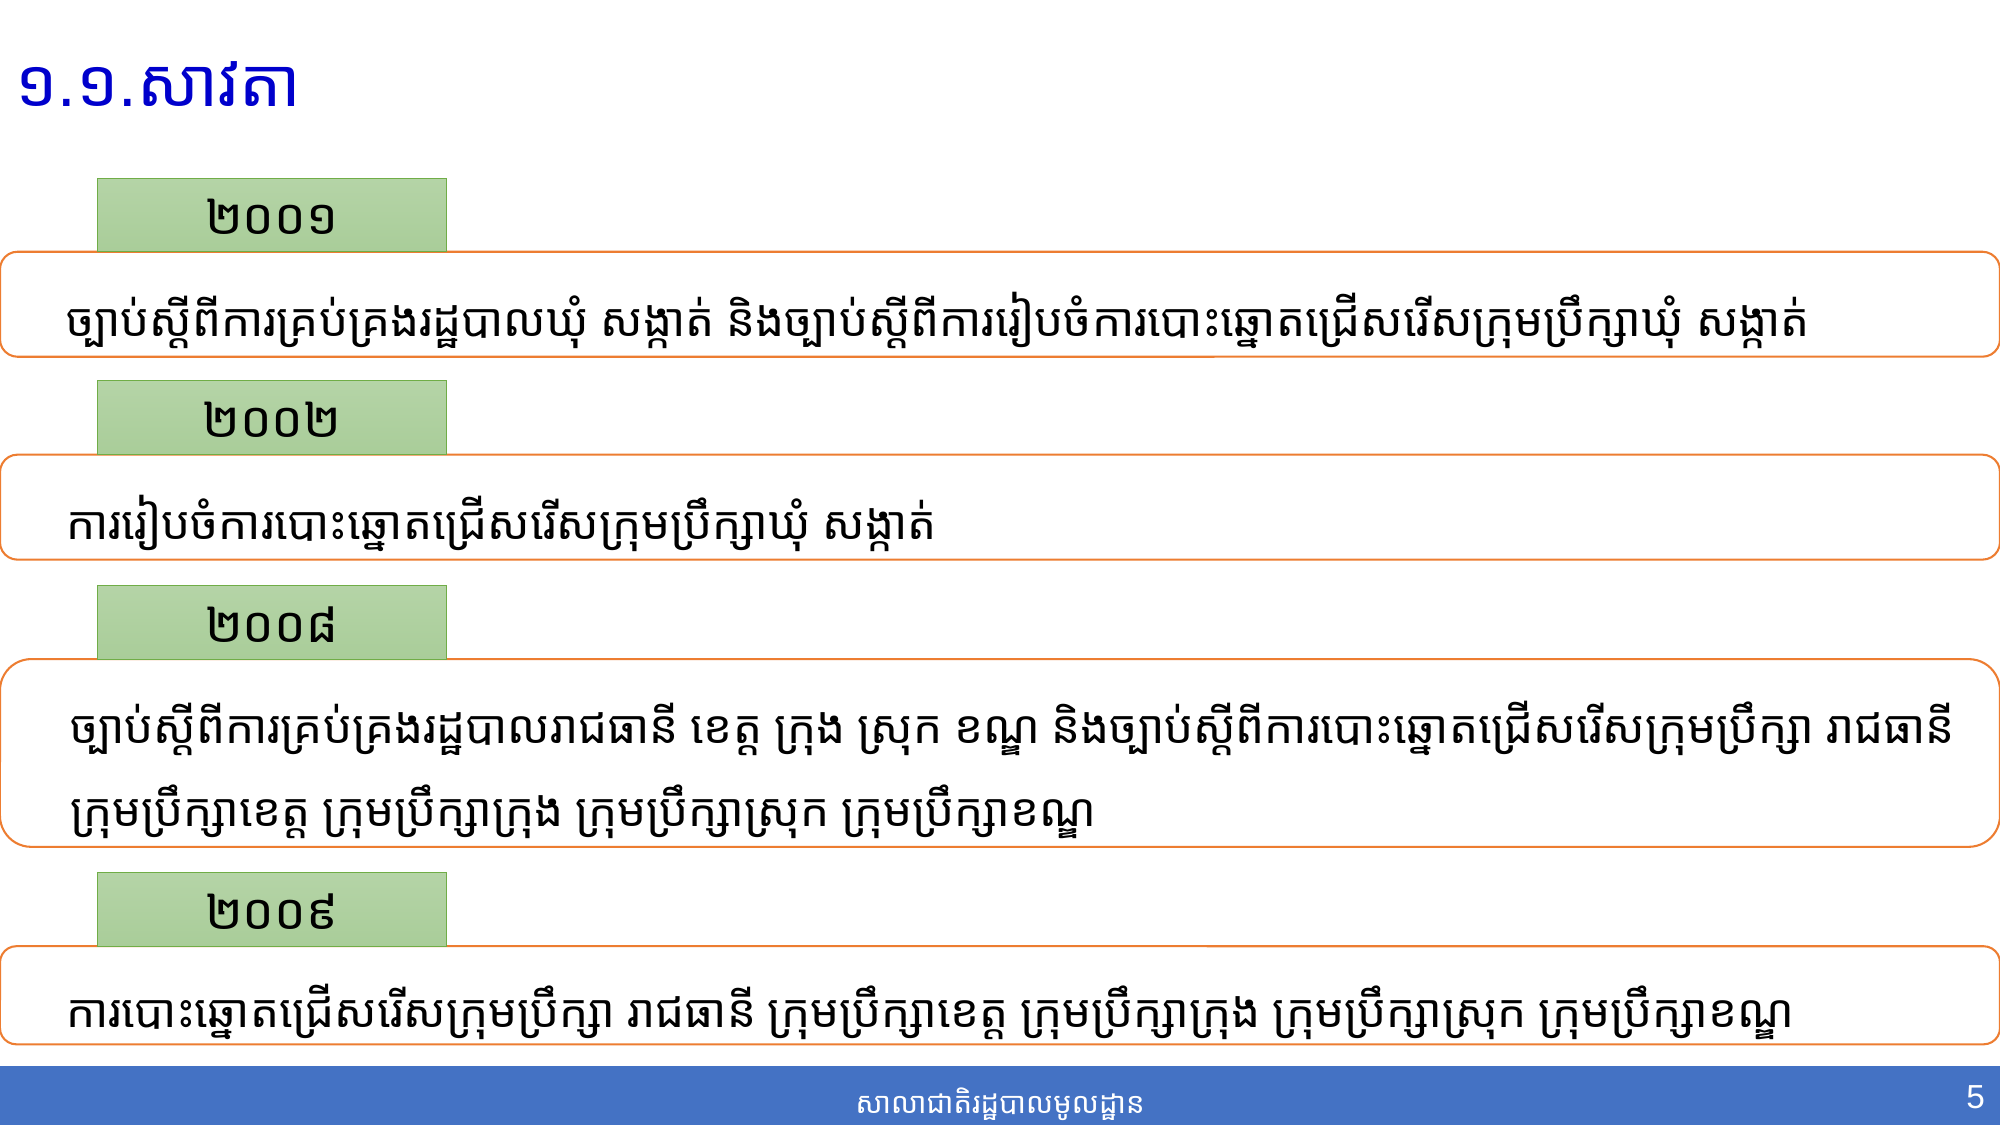

១.១.សាវតា
២០០១
ច្បាប់​ស្ដី​ពី​ការ​គ្រប់​គ្រង​រដ្ឋបាល​ឃុំ សង្កាត់ និងច្បាប់​ស្ដី​ពី​ការ​រៀប​ចំ​ការ​បោះ​ឆ្នោត​ជ្រើសរើស​ក្រុម​ប្រឹក្សា​ឃុំ សង្កាត់​
២០០២
ការ​រៀប​ចំ​ការ​បោះ​ឆ្នោត​ជ្រើសរើស​ក្រុម​ប្រឹក្សា​ឃុំ សង្កាត់​
២០០៨
ច្បាប់​ស្ដី​ពី​ការ​គ្រប់​គ្រង​រដ្ឋបាល​រាជធានី ខេត្ត​ ក្រុង ស្រុក ខណ្ឌ និងច្បាប់​ស្ដី​ពី​ការ​បោះ​ឆ្នោត​ជ្រើសរើស​ក្រុម​ប្រឹក្សា​ រាជធានី ក្រុម​ប្រឹក្សាខេត្ត​ ក្រុម​ប្រឹក្សាក្រុង ក្រុម​ប្រឹក្សាស្រុក ក្រុម​ប្រឹក្សាខណ្ឌ
២០០៩
ការ​បោះ​ឆ្នោត​ជ្រើសរើស​ក្រុម​ប្រឹក្សា​ រាជធានី ក្រុម​ប្រឹក្សាខេត្ត​ ក្រុម​ប្រឹក្សាក្រុង ក្រុម​ប្រឹក្សាស្រុក ក្រុម​ប្រឹក្សាខណ្ឌ
5